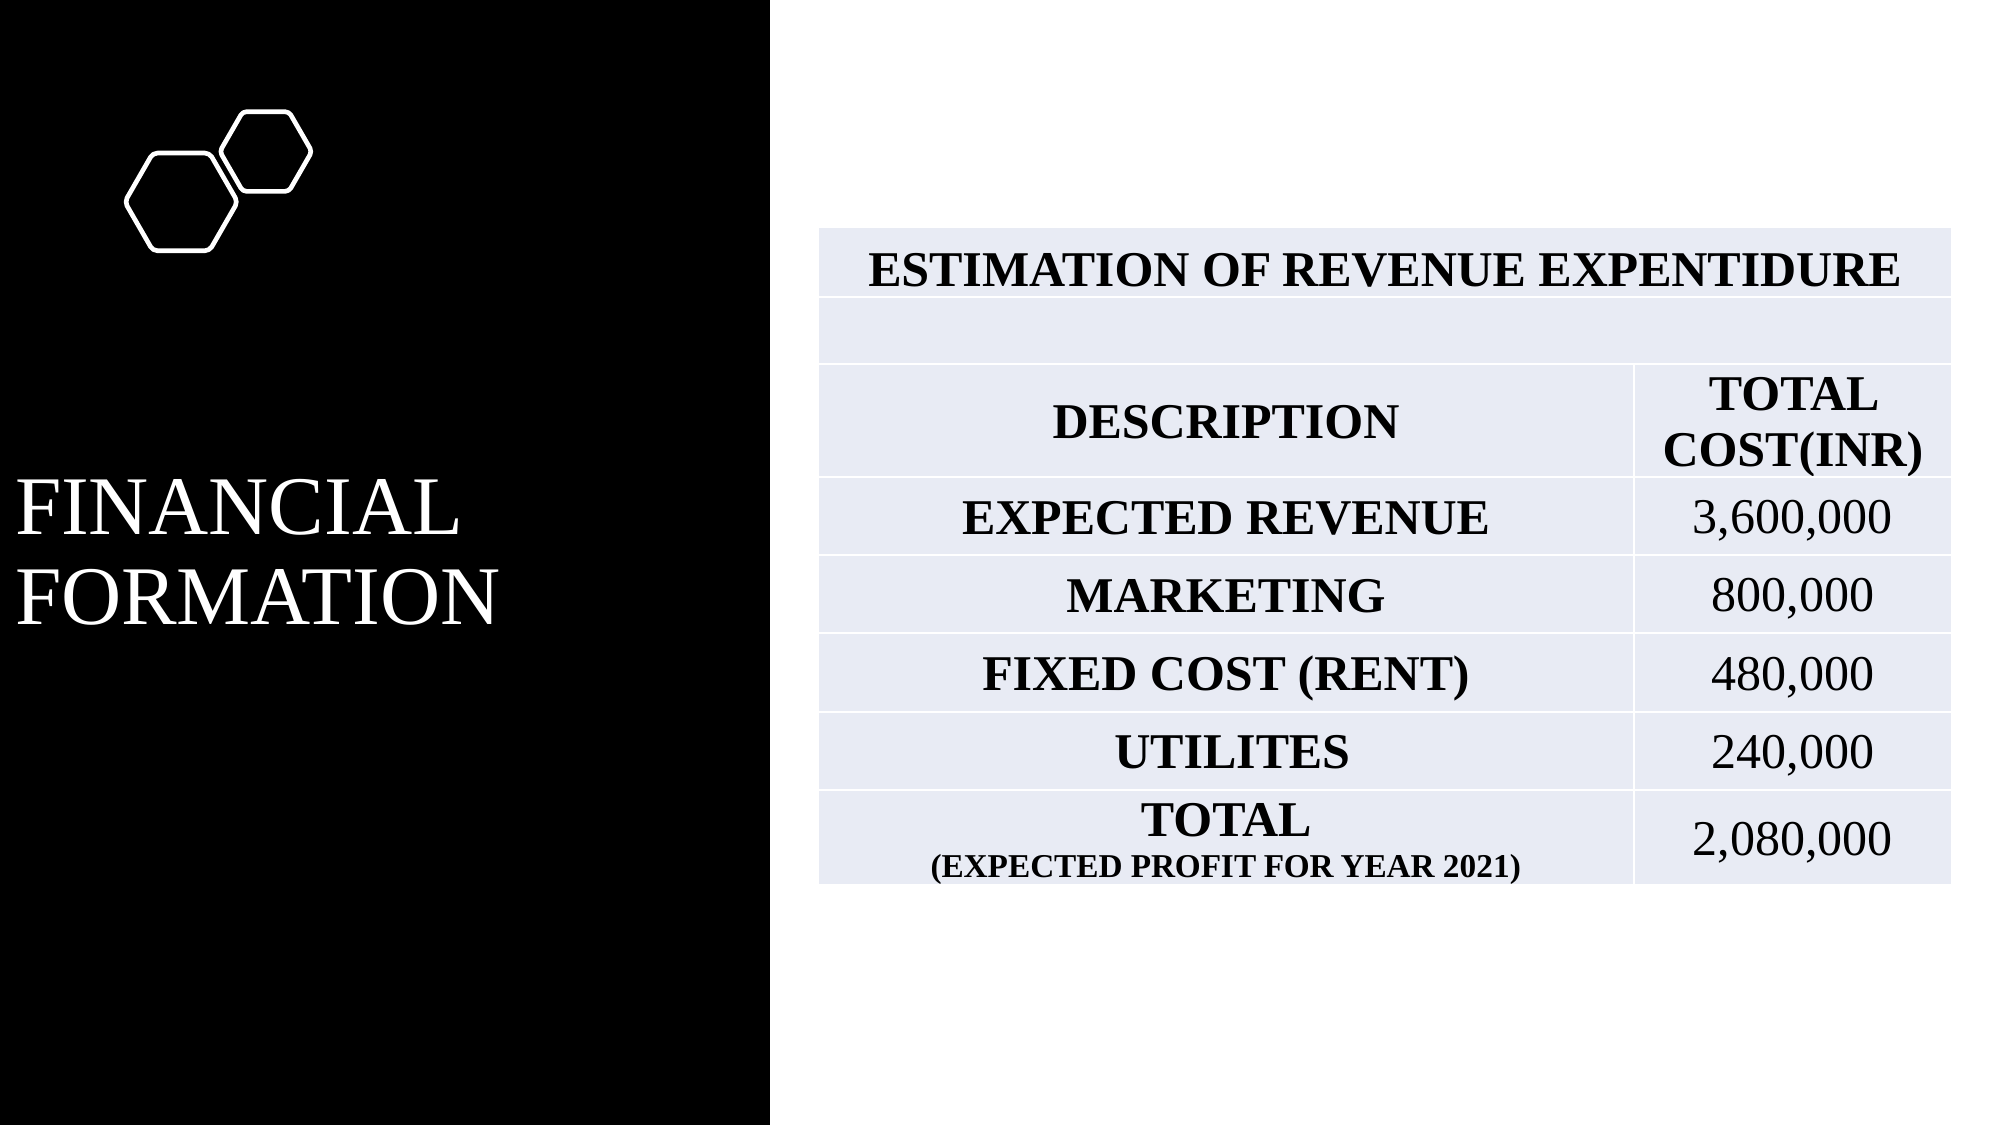

| ESTIMATION OF REVENUE EXPENTIDURE |  |
| --- | --- |
|  |  |
| DESCRIPTION | TOTAL COST(INR) |
| EXPECTED REVENUE | 3,600,000 |
| MARKETING | 800,000 |
| FIXED COST (RENT) | 480,000 |
| UTILITES | 240,000 |
| TOTAL (EXPECTED PROFIT FOR YEAR 2021) | 2,080,000 |
# FINANCIAL FORMATION
20